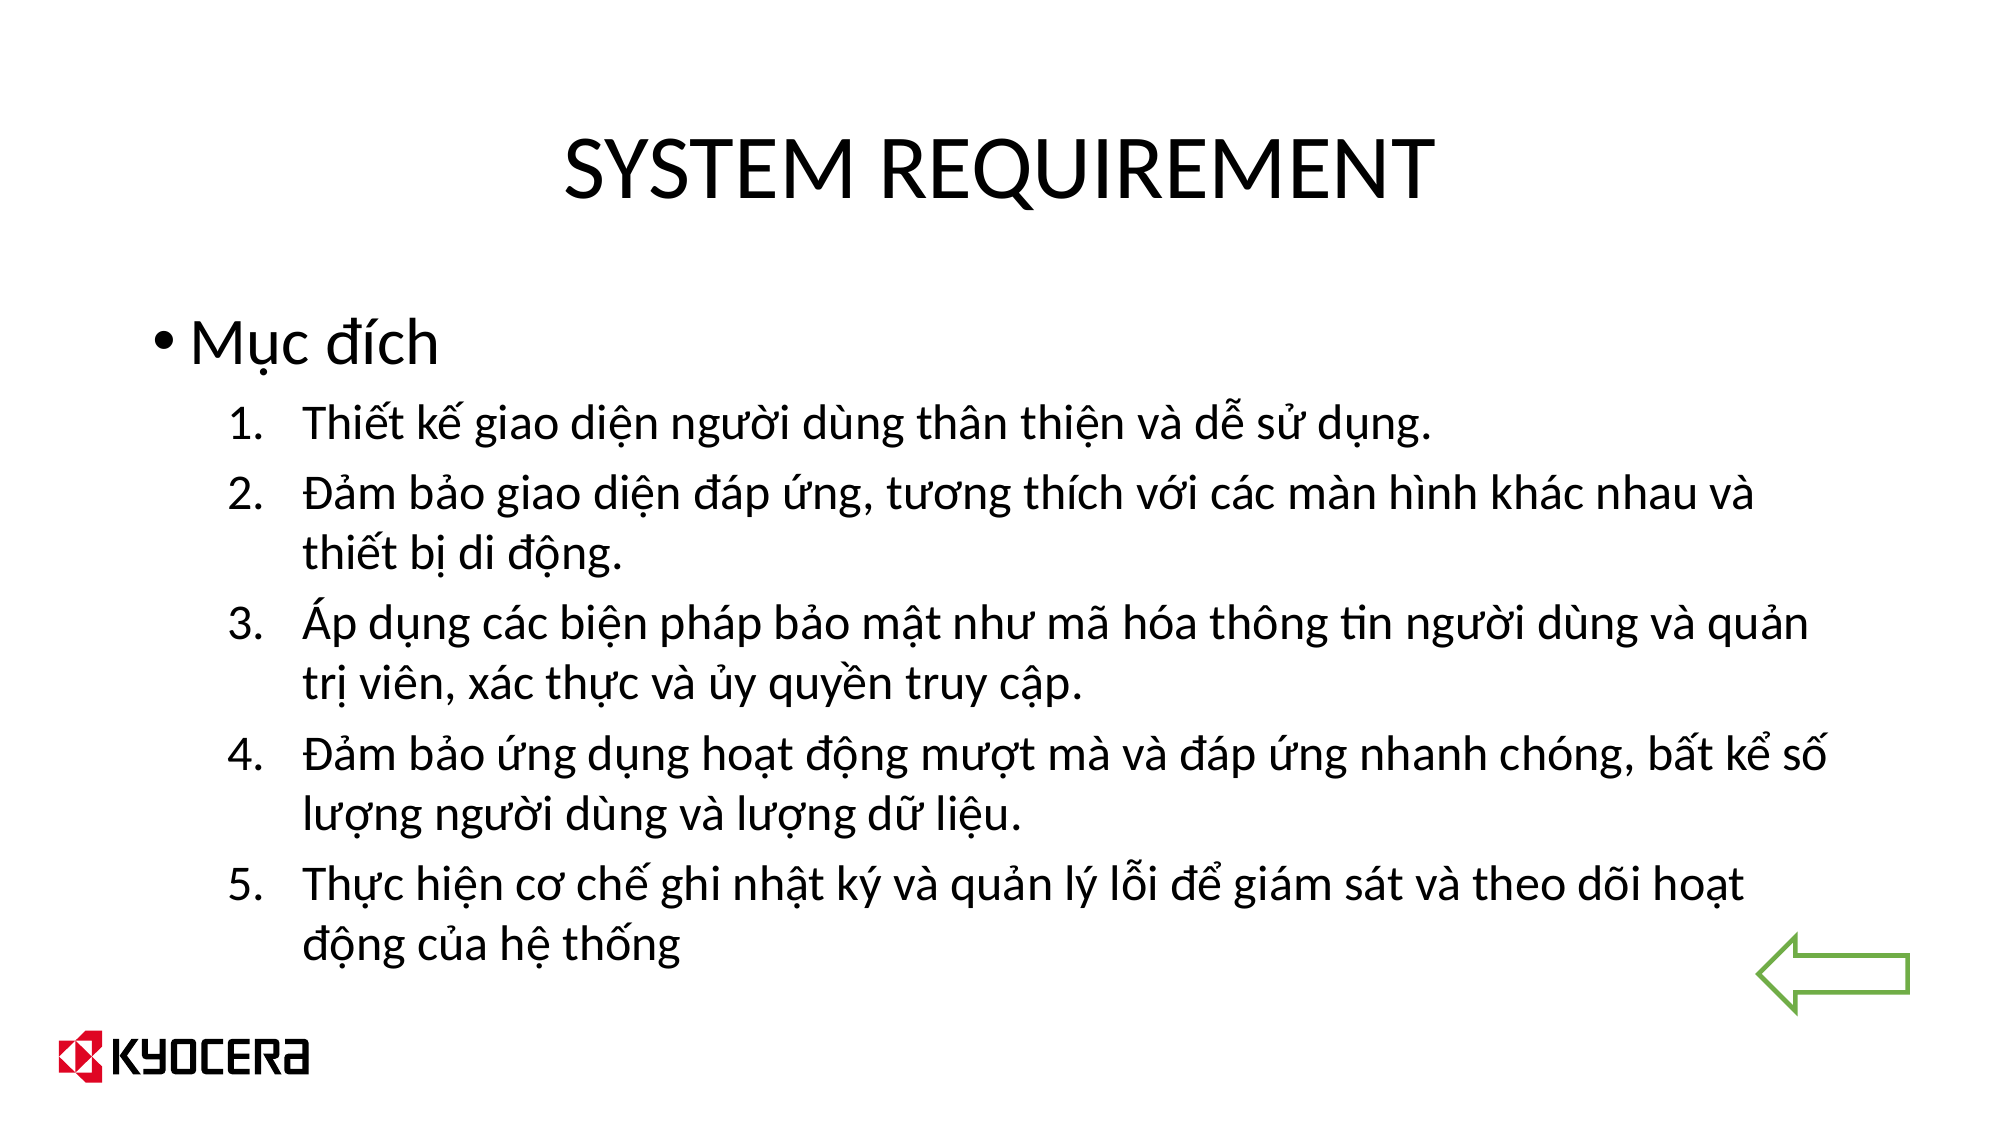

# SYSTEM REQUIREMENT
Mục đích
Thiết kế giao diện người dùng thân thiện và dễ sử dụng.
Đảm bảo giao diện đáp ứng, tương thích với các màn hình khác nhau và thiết bị di động.
Áp dụng các biện pháp bảo mật như mã hóa thông tin người dùng và quản trị viên, xác thực và ủy quyền truy cập.
Đảm bảo ứng dụng hoạt động mượt mà và đáp ứng nhanh chóng, bất kể số lượng người dùng và lượng dữ liệu.
Thực hiện cơ chế ghi nhật ký và quản lý lỗi để giám sát và theo dõi hoạt động của hệ thống